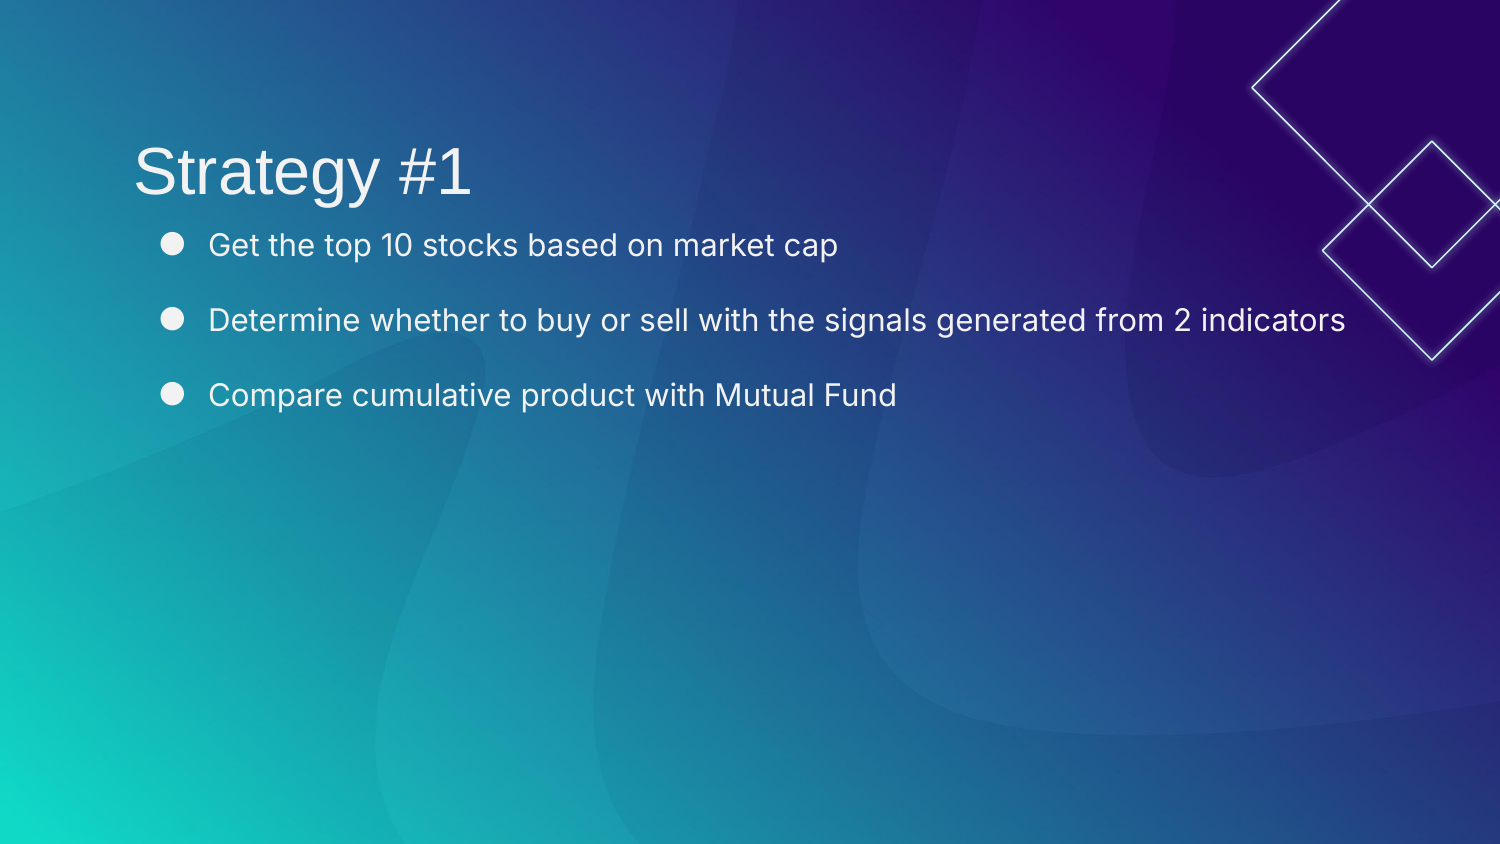

# Strategy #1
Get the top 10 stocks based on market cap

Determine whether to buy or sell with the signals generated from 2 indicators

Compare cumulative product with Mutual Fund